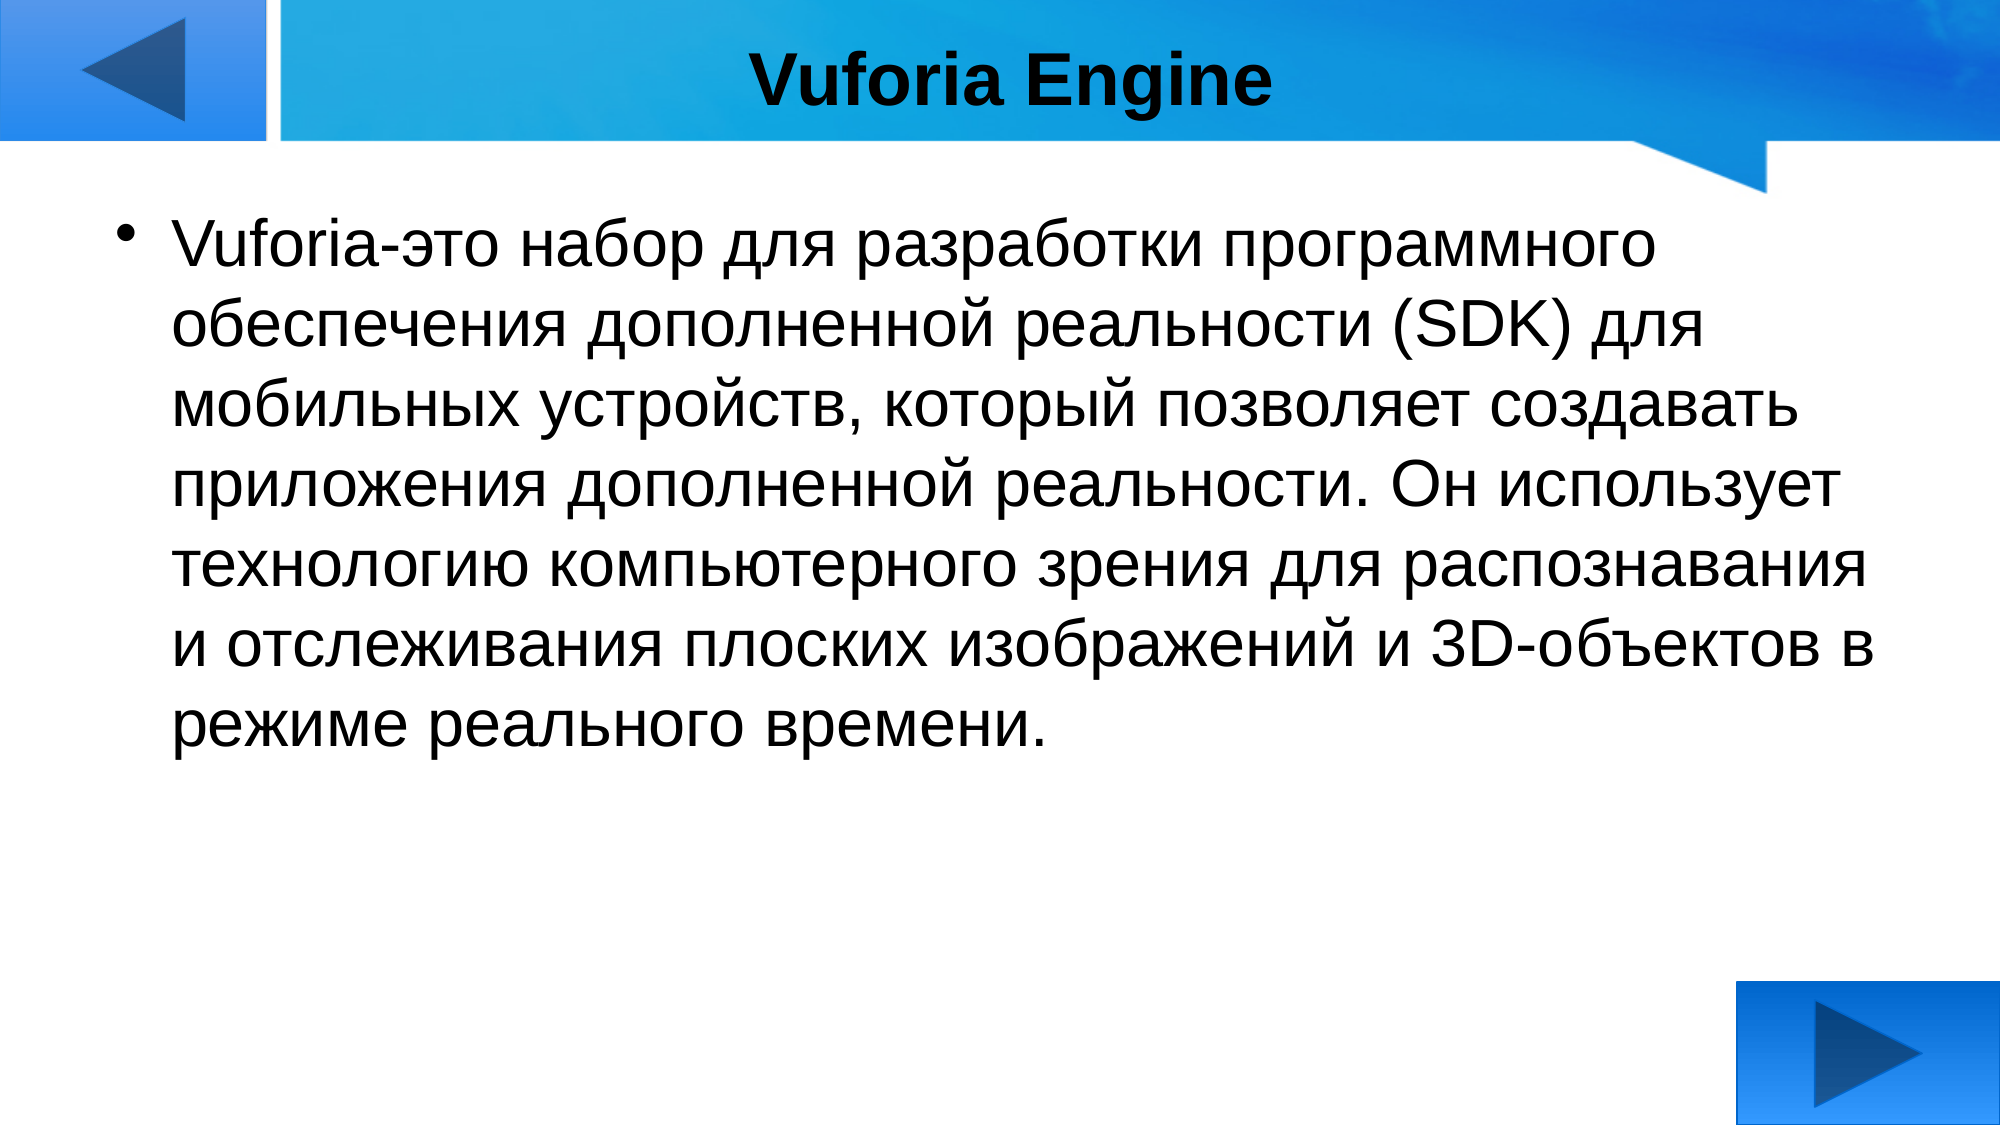

# Vuforia Engine
Vuforia-это набор для разработки программного обеспечения дополненной реальности (SDK) для мобильных устройств, который позволяет создавать приложения дополненной реальности. Он использует технологию компьютерного зрения для распознавания и отслеживания плоских изображений и 3D-объектов в режиме реального времени.